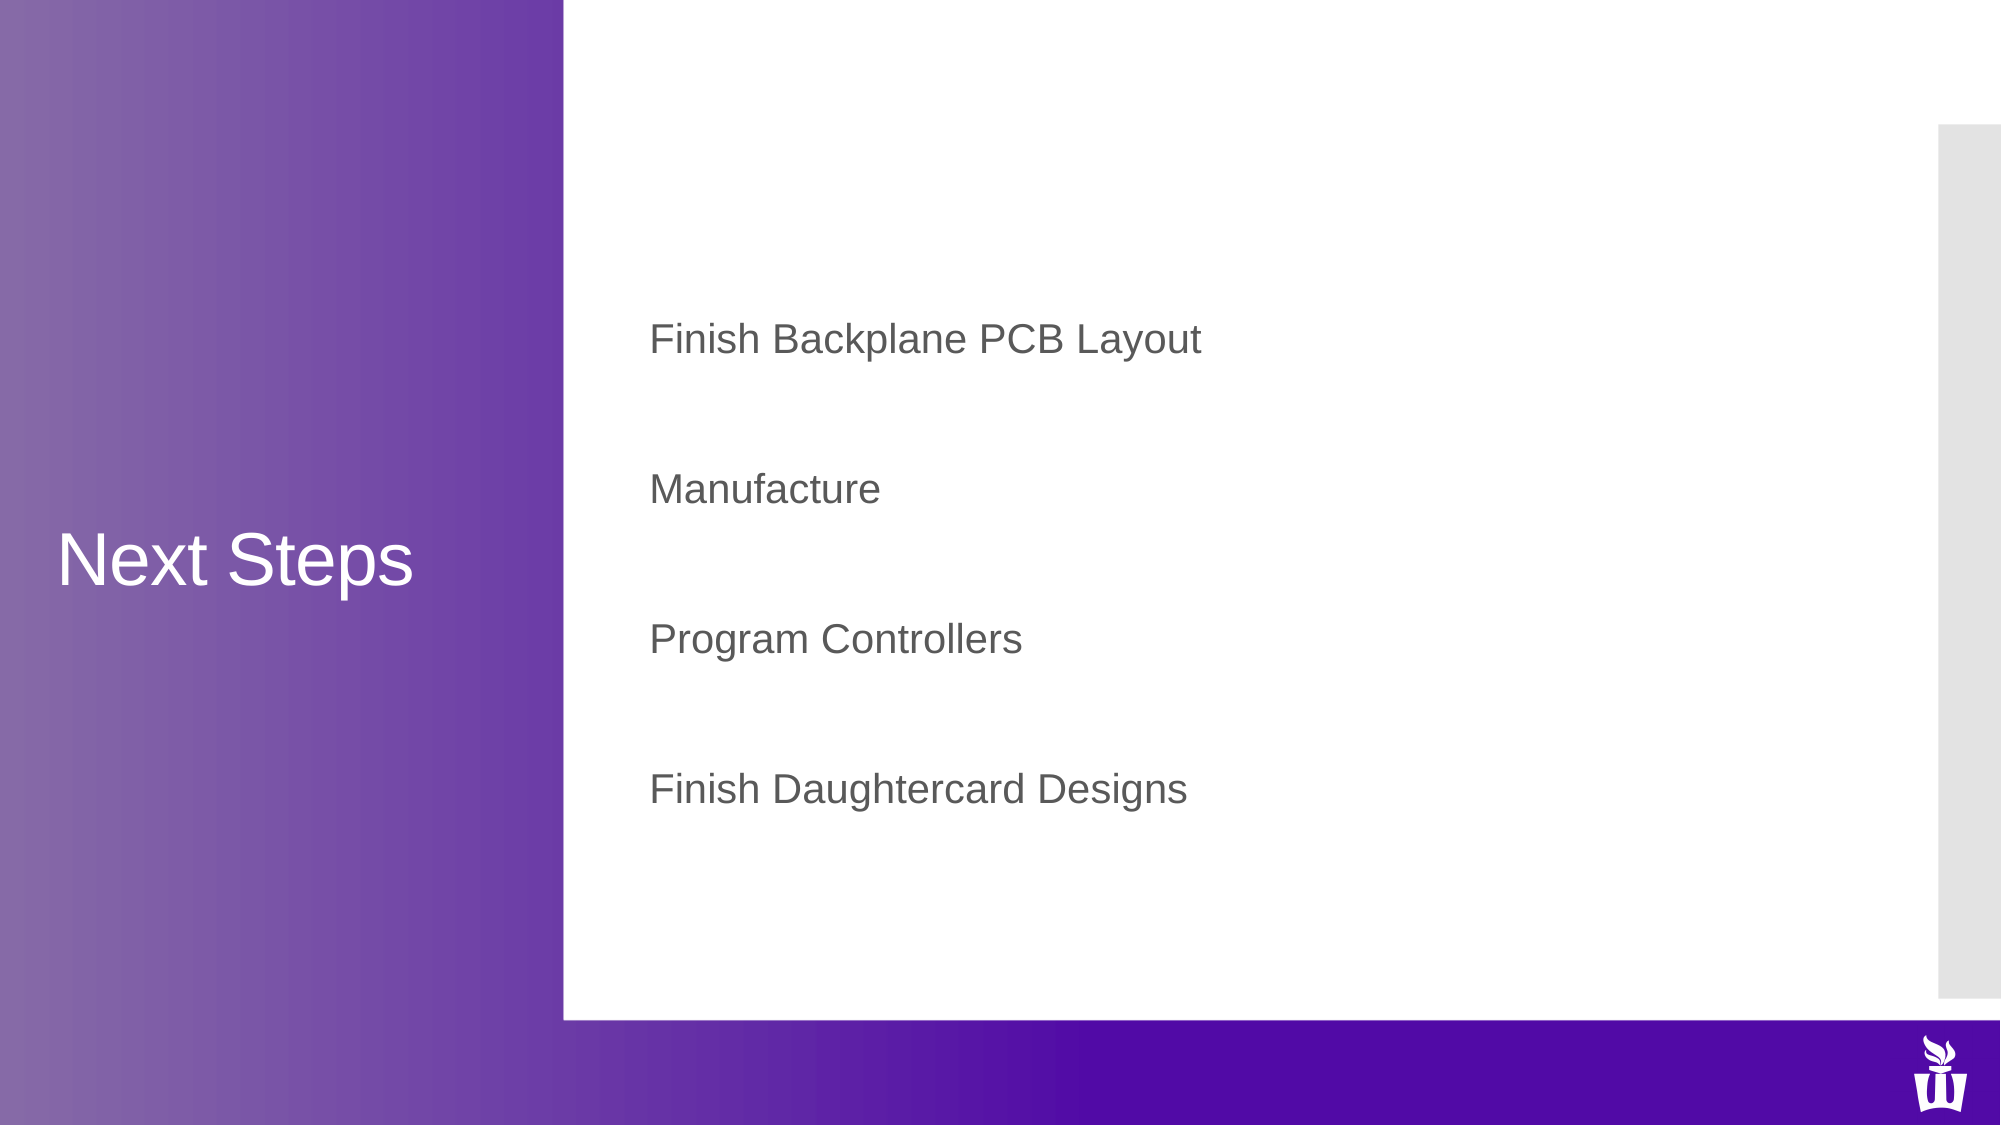

Finish Backplane PCB Layout

Manufacture

Program Controllers

Finish Daughtercard Designs
Next Steps